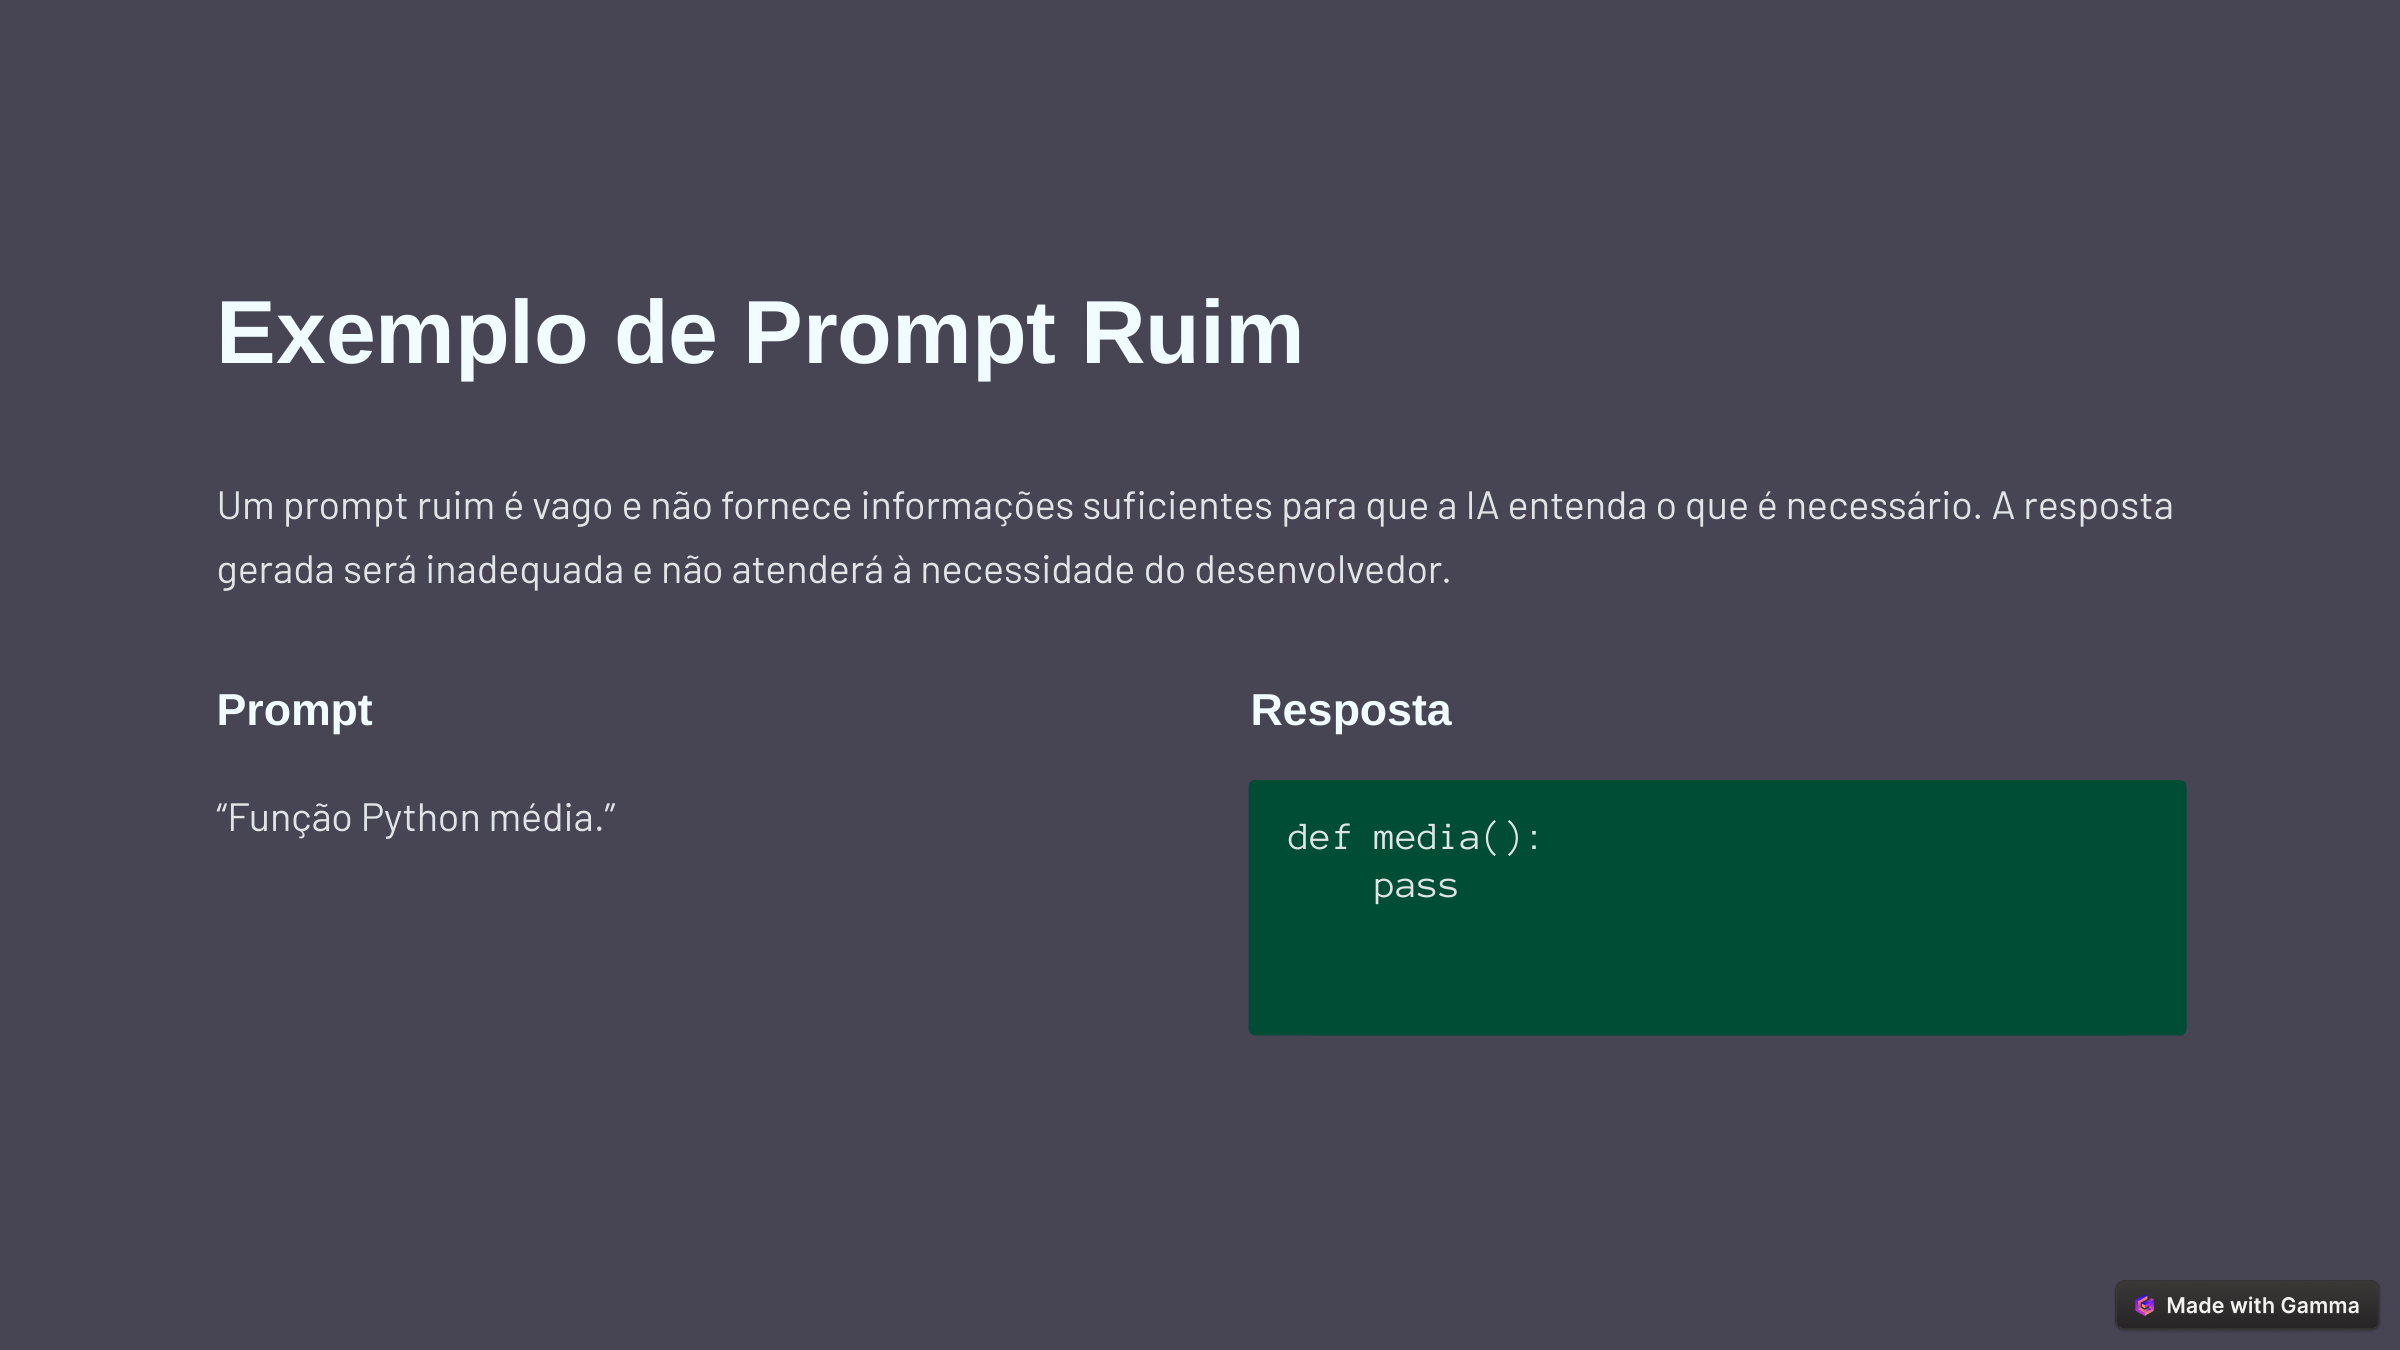

Exemplo de Prompt Ruim
Um prompt ruim é vago e não fornece informações suficientes para que a IA entenda o que é necessário. A resposta gerada será inadequada e não atenderá à necessidade do desenvolvedor.
Prompt
Resposta
“Função Python média.”

def media():
    pass